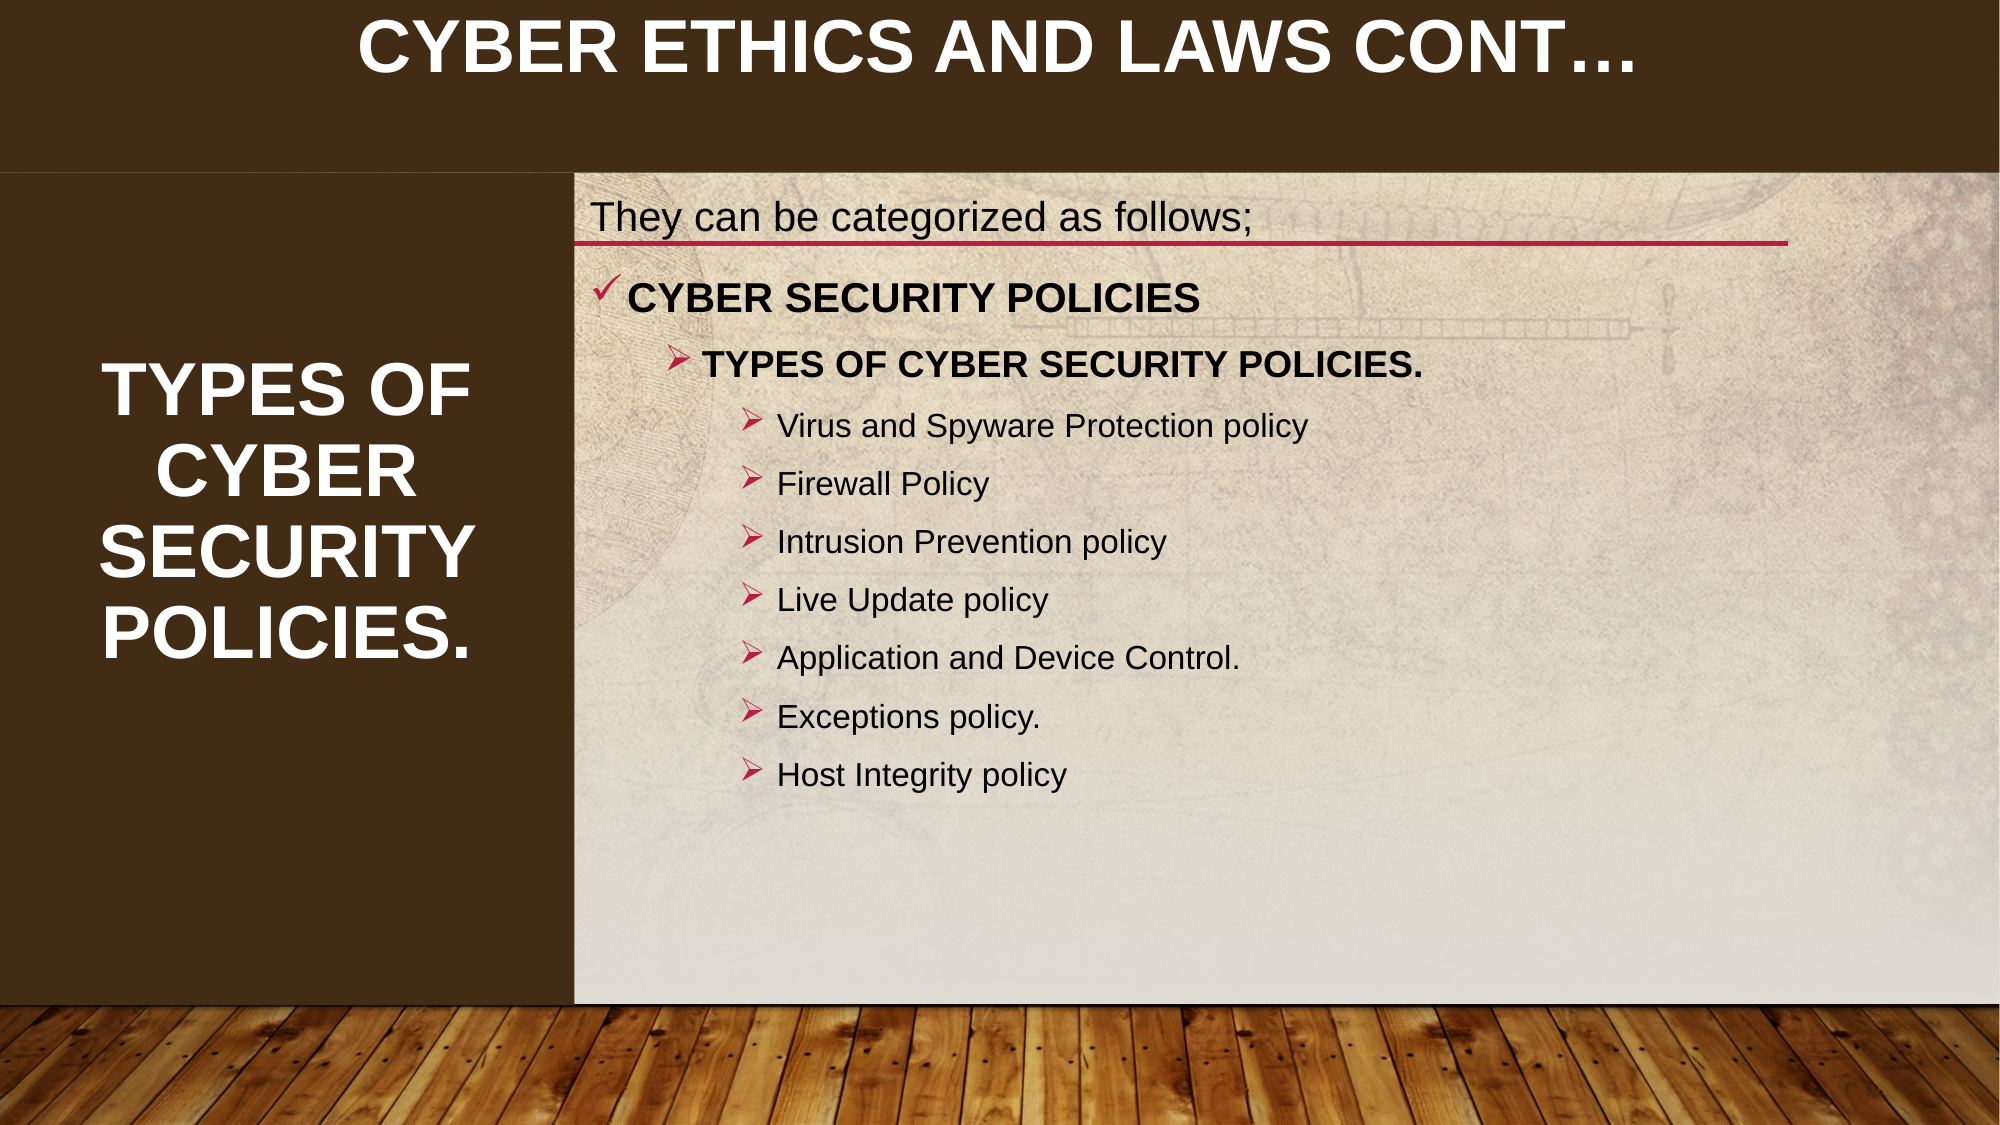

154
# CYBER ETHICS AND LAWS cont…

TYPES OF CYBER SECURITY POLICIES.
They can be categorized as follows;
CYBER SECURITY POLICIES
TYPES OF CYBER SECURITY POLICIES.
Virus and Spyware Protection policy
Firewall Policy
Intrusion Prevention policy
Live Update policy
Application and Device Control.
Exceptions policy.
Host Integrity policy